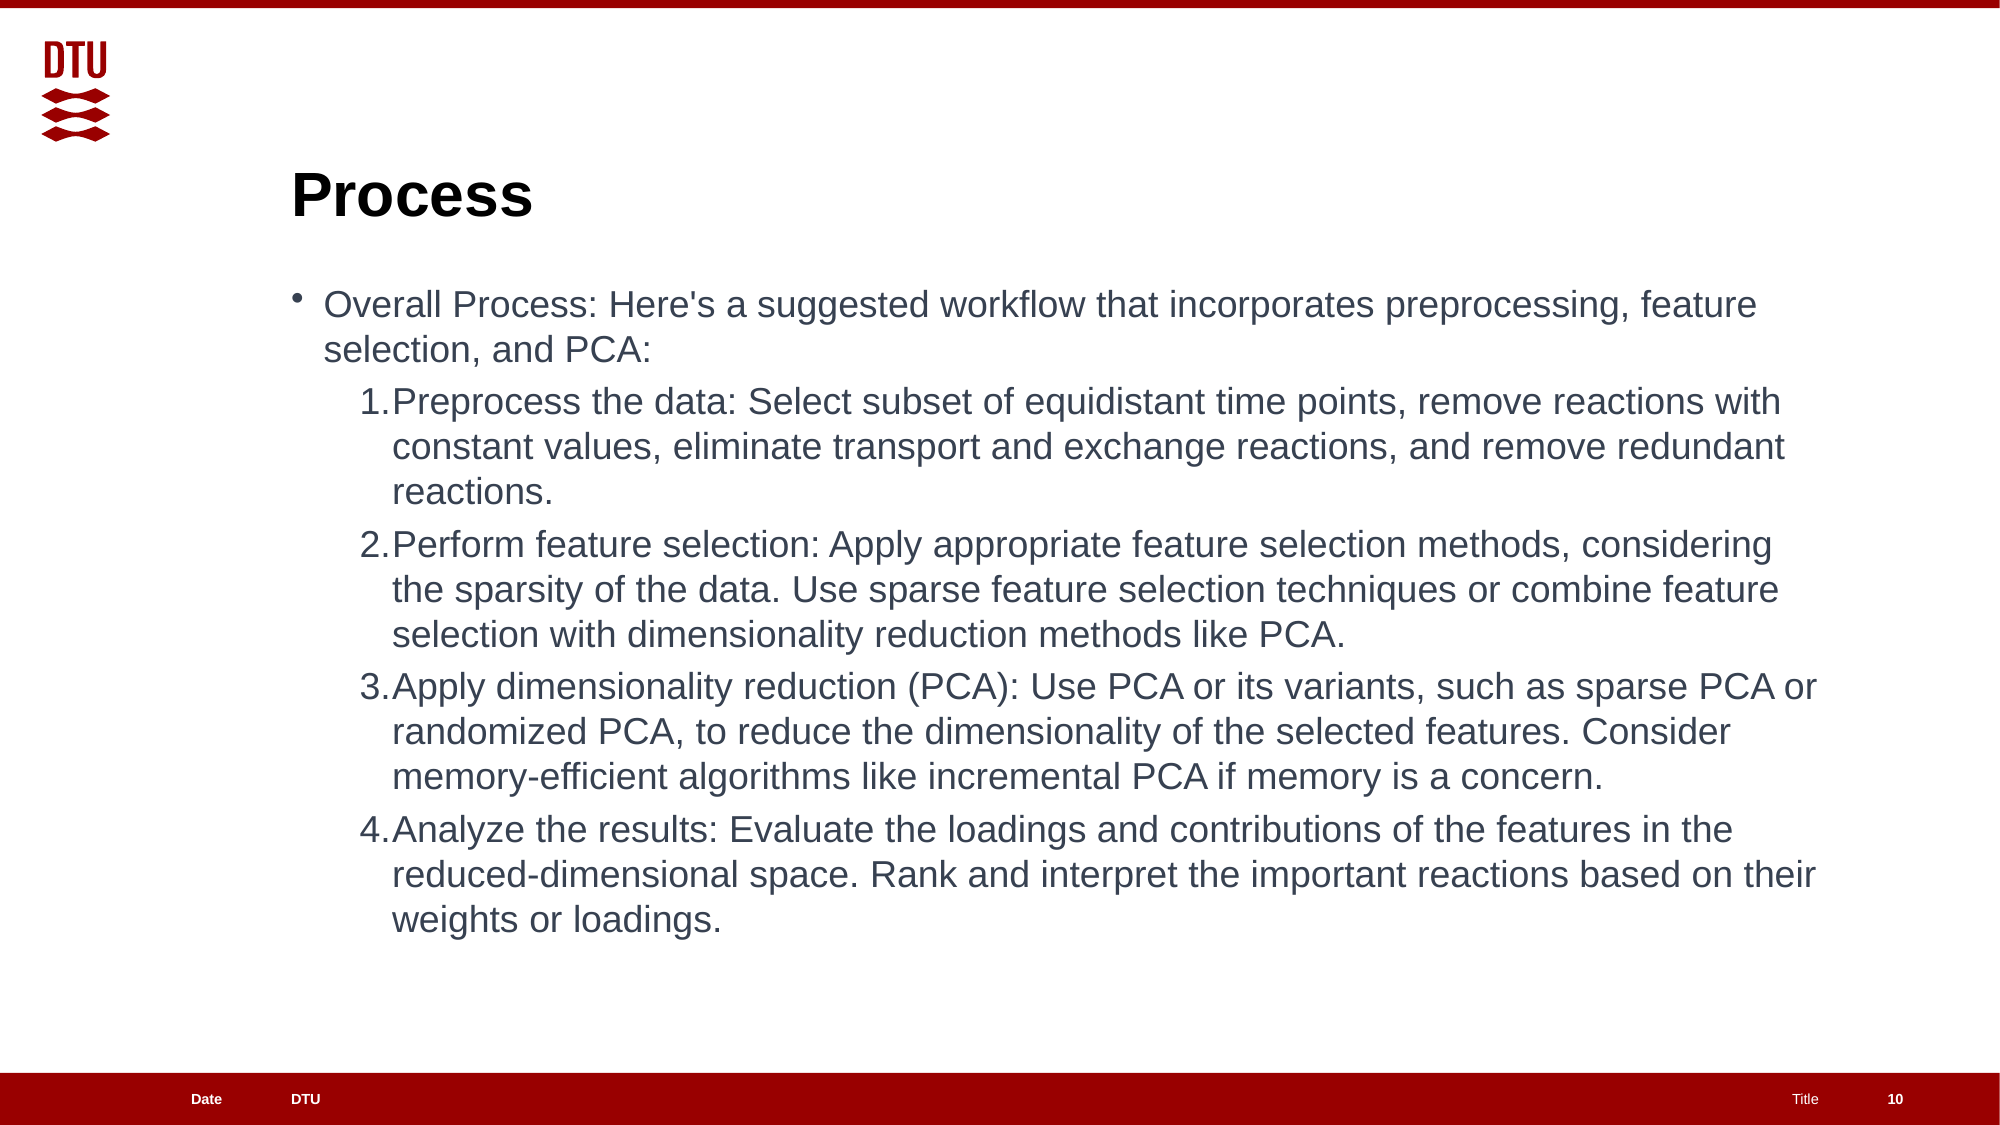

# Process
Overall Process: Here's a suggested workflow that incorporates preprocessing, feature selection, and PCA:
Preprocess the data: Select subset of equidistant time points, remove reactions with constant values, eliminate transport and exchange reactions, and remove redundant reactions.
Perform feature selection: Apply appropriate feature selection methods, considering the sparsity of the data. Use sparse feature selection techniques or combine feature selection with dimensionality reduction methods like PCA.
Apply dimensionality reduction (PCA): Use PCA or its variants, such as sparse PCA or randomized PCA, to reduce the dimensionality of the selected features. Consider memory-efficient algorithms like incremental PCA if memory is a concern.
Analyze the results: Evaluate the loadings and contributions of the features in the reduced-dimensional space. Rank and interpret the important reactions based on their weights or loadings.

10